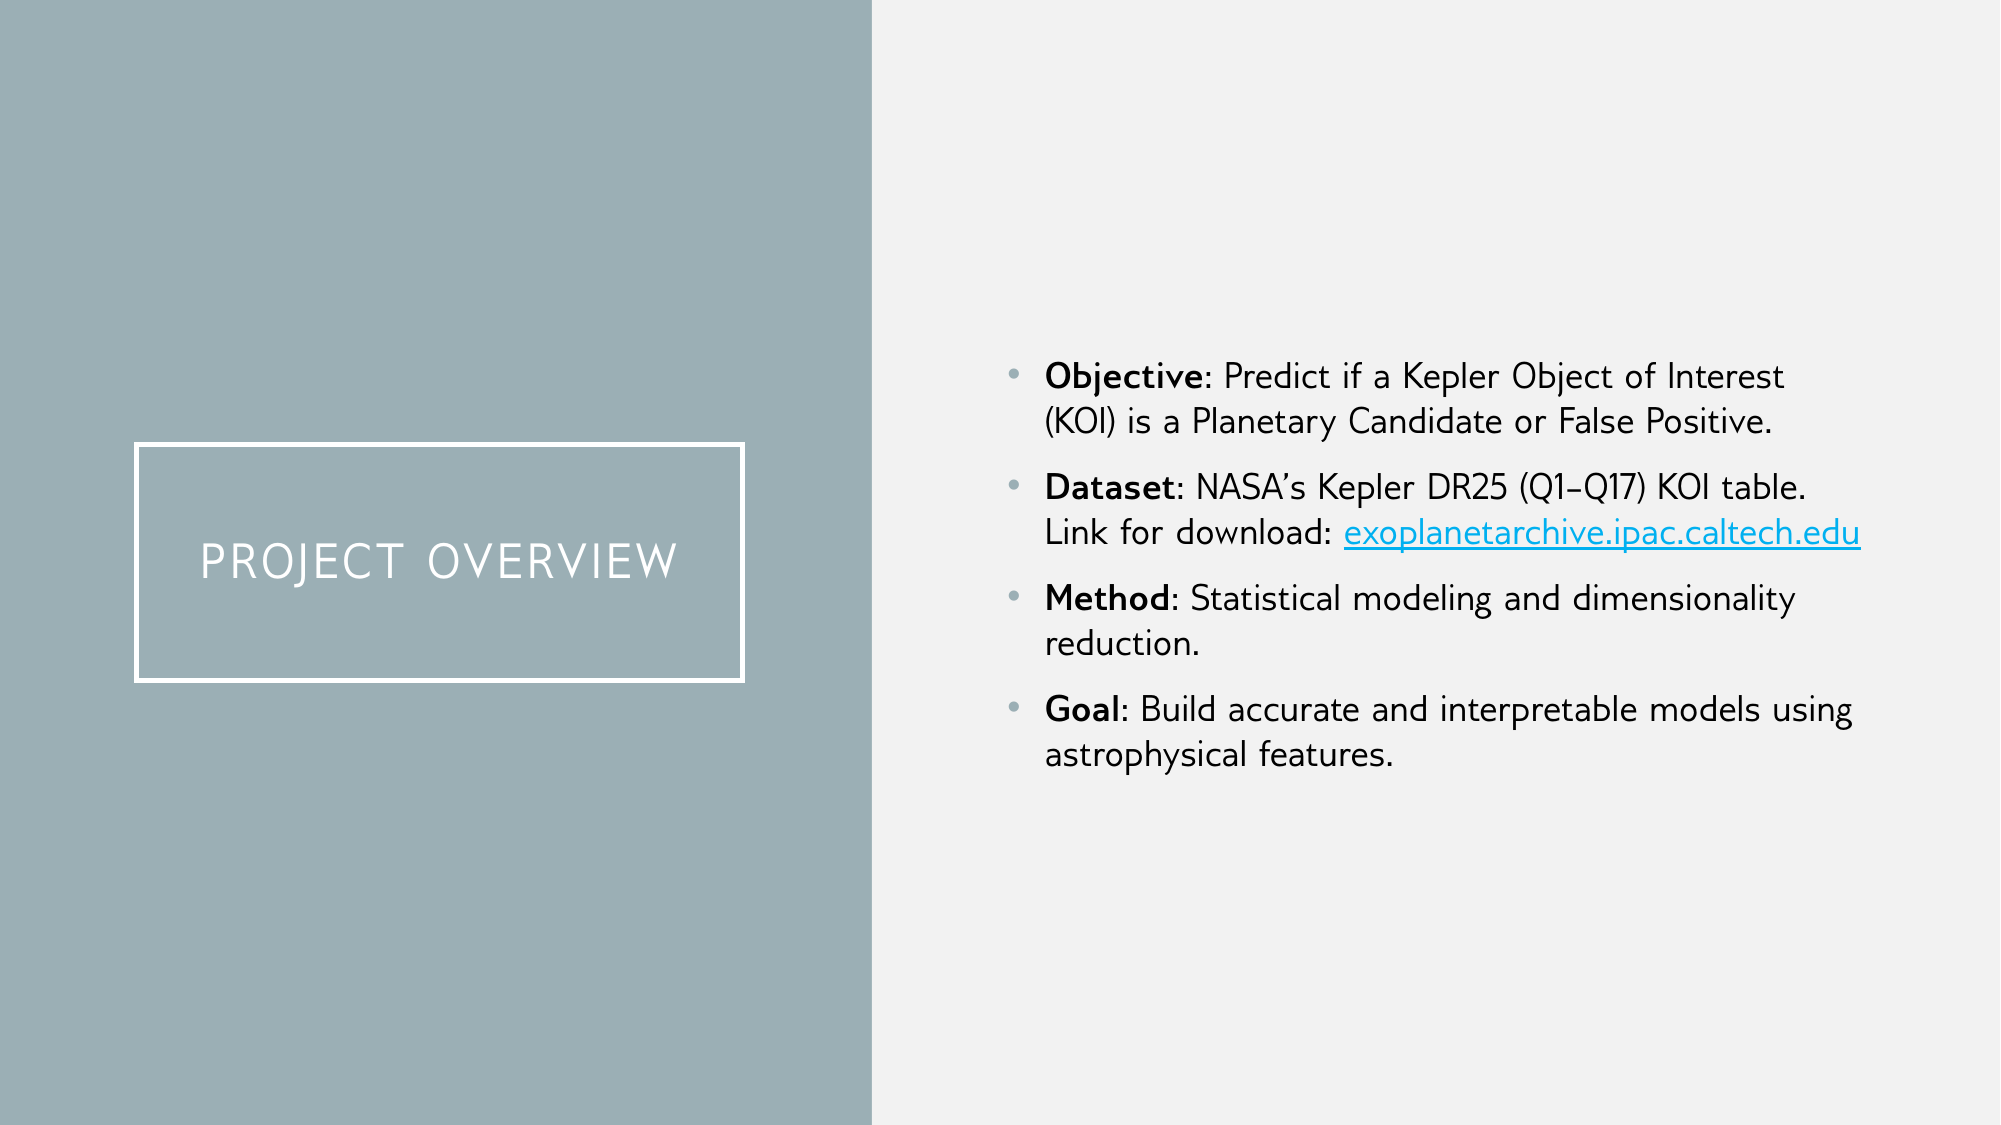

Objective: Predict if a Kepler Object of Interest (KOI) is a Planetary Candidate or False Positive.
Dataset: NASA’s Kepler DR25 (Q1–Q17) KOI table. Link for download: exoplanetarchive.ipac.caltech.edu
Method: Statistical modeling and dimensionality reduction.
Goal: Build accurate and interpretable models using astrophysical features.
# Project overview